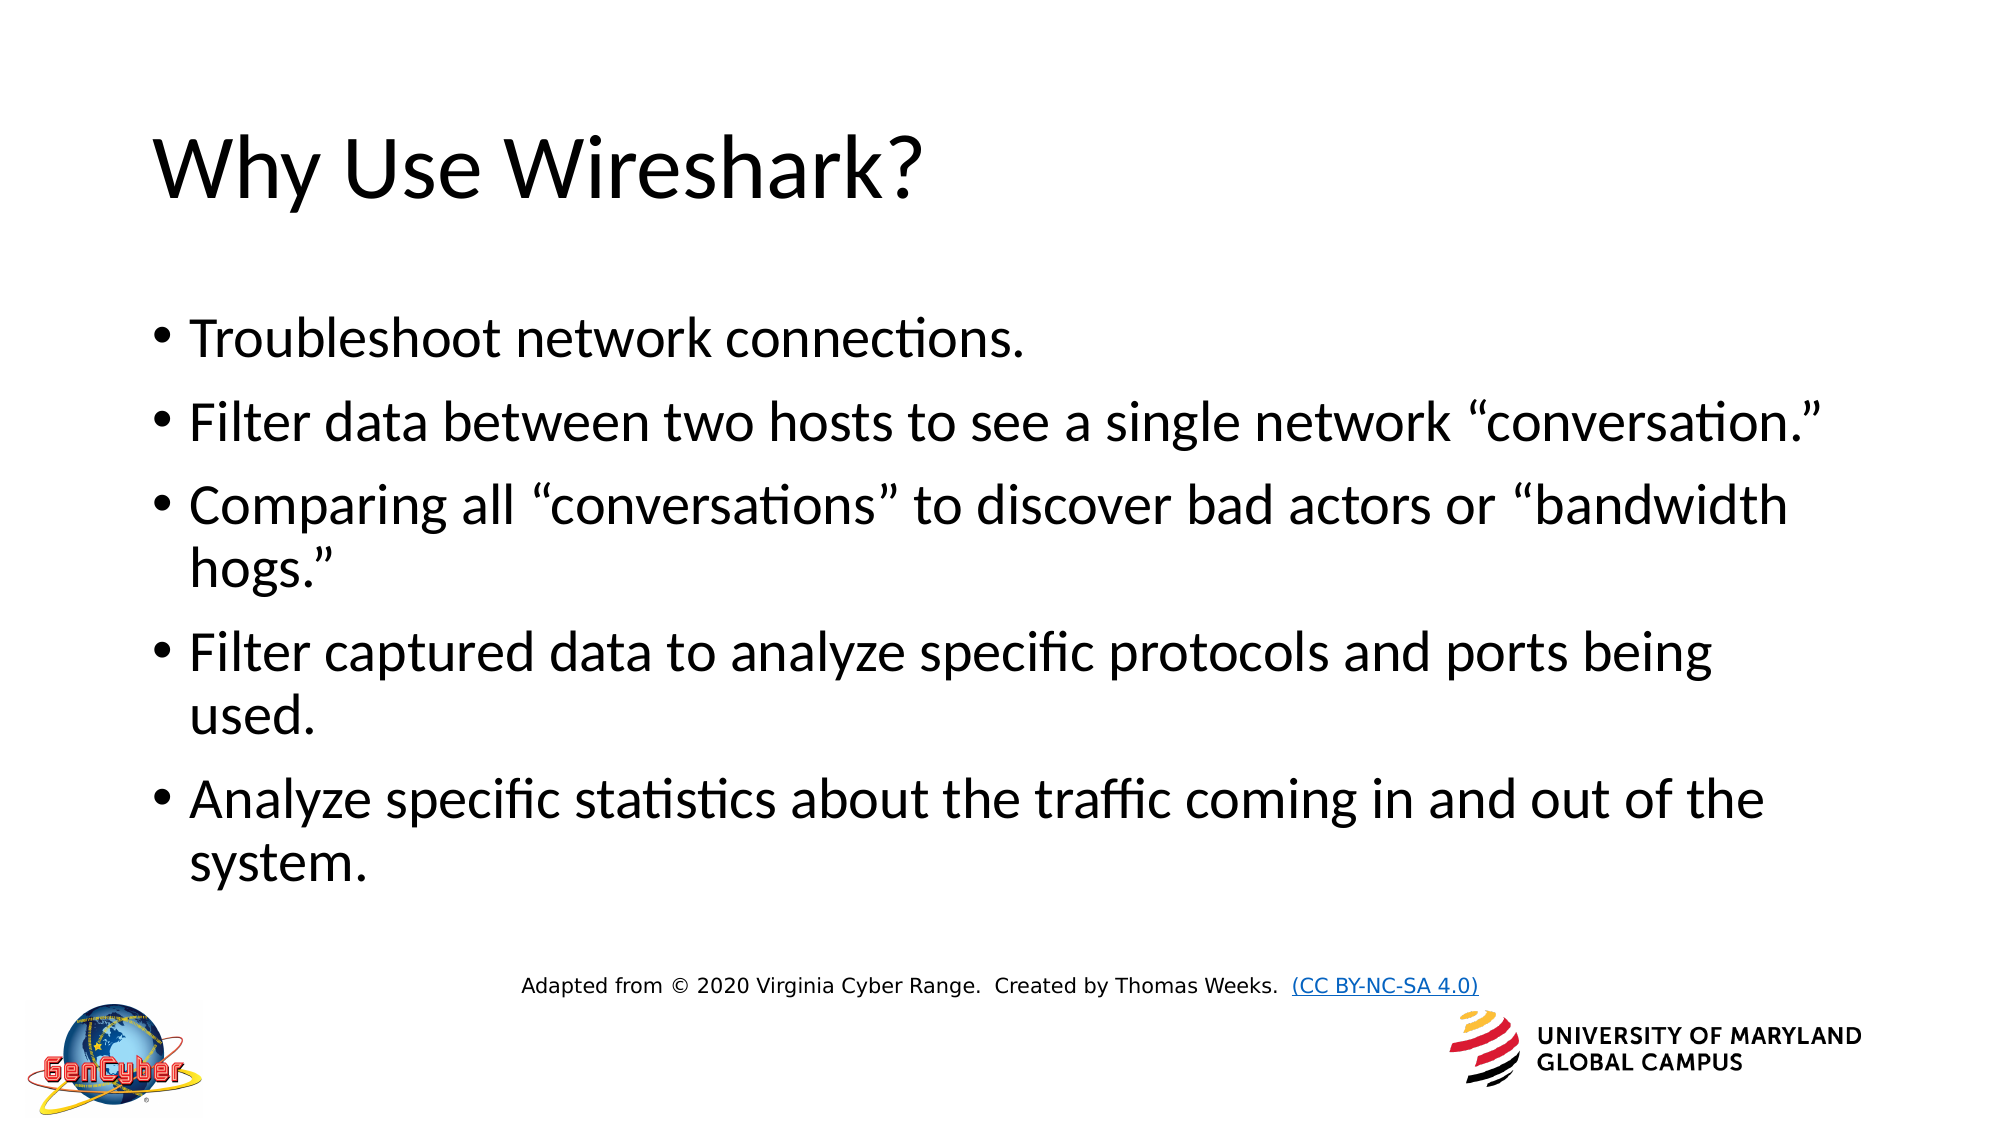

# Why Use Wireshark?
Troubleshoot network connections.
Filter data between two hosts to see a single network “conversation.”
Comparing all “conversations” to discover bad actors or “bandwidth hogs.”
Filter captured data to analyze specific protocols and ports being used.
Analyze specific statistics about the traffic coming in and out of the system.

Adapted from © 2020 Virginia Cyber Range.  Created by Thomas Weeks.  (CC BY-NC-SA 4.0)